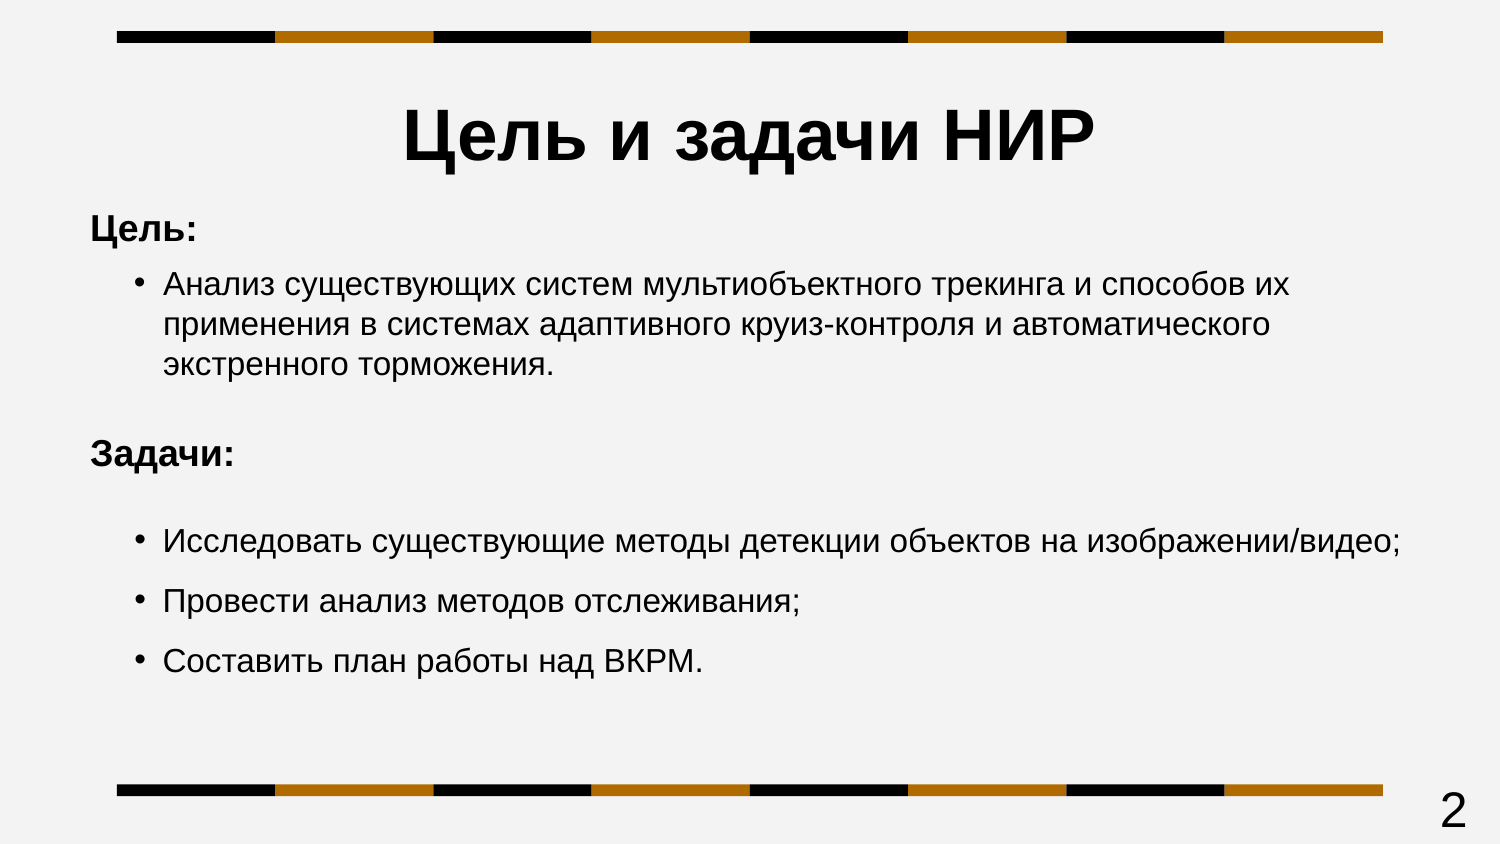

# Цель и задачи НИР
Цель:
Анализ существующих систем мультиобъектного трекинга и способов их применения в системах адаптивного круиз-контроля и автоматического экстренного торможения.

Задачи:
Исследовать существующие методы детекции объектов на изображении/видео;
Провести анализ методов отслеживания;
Составить план работы над ВКРМ.

2